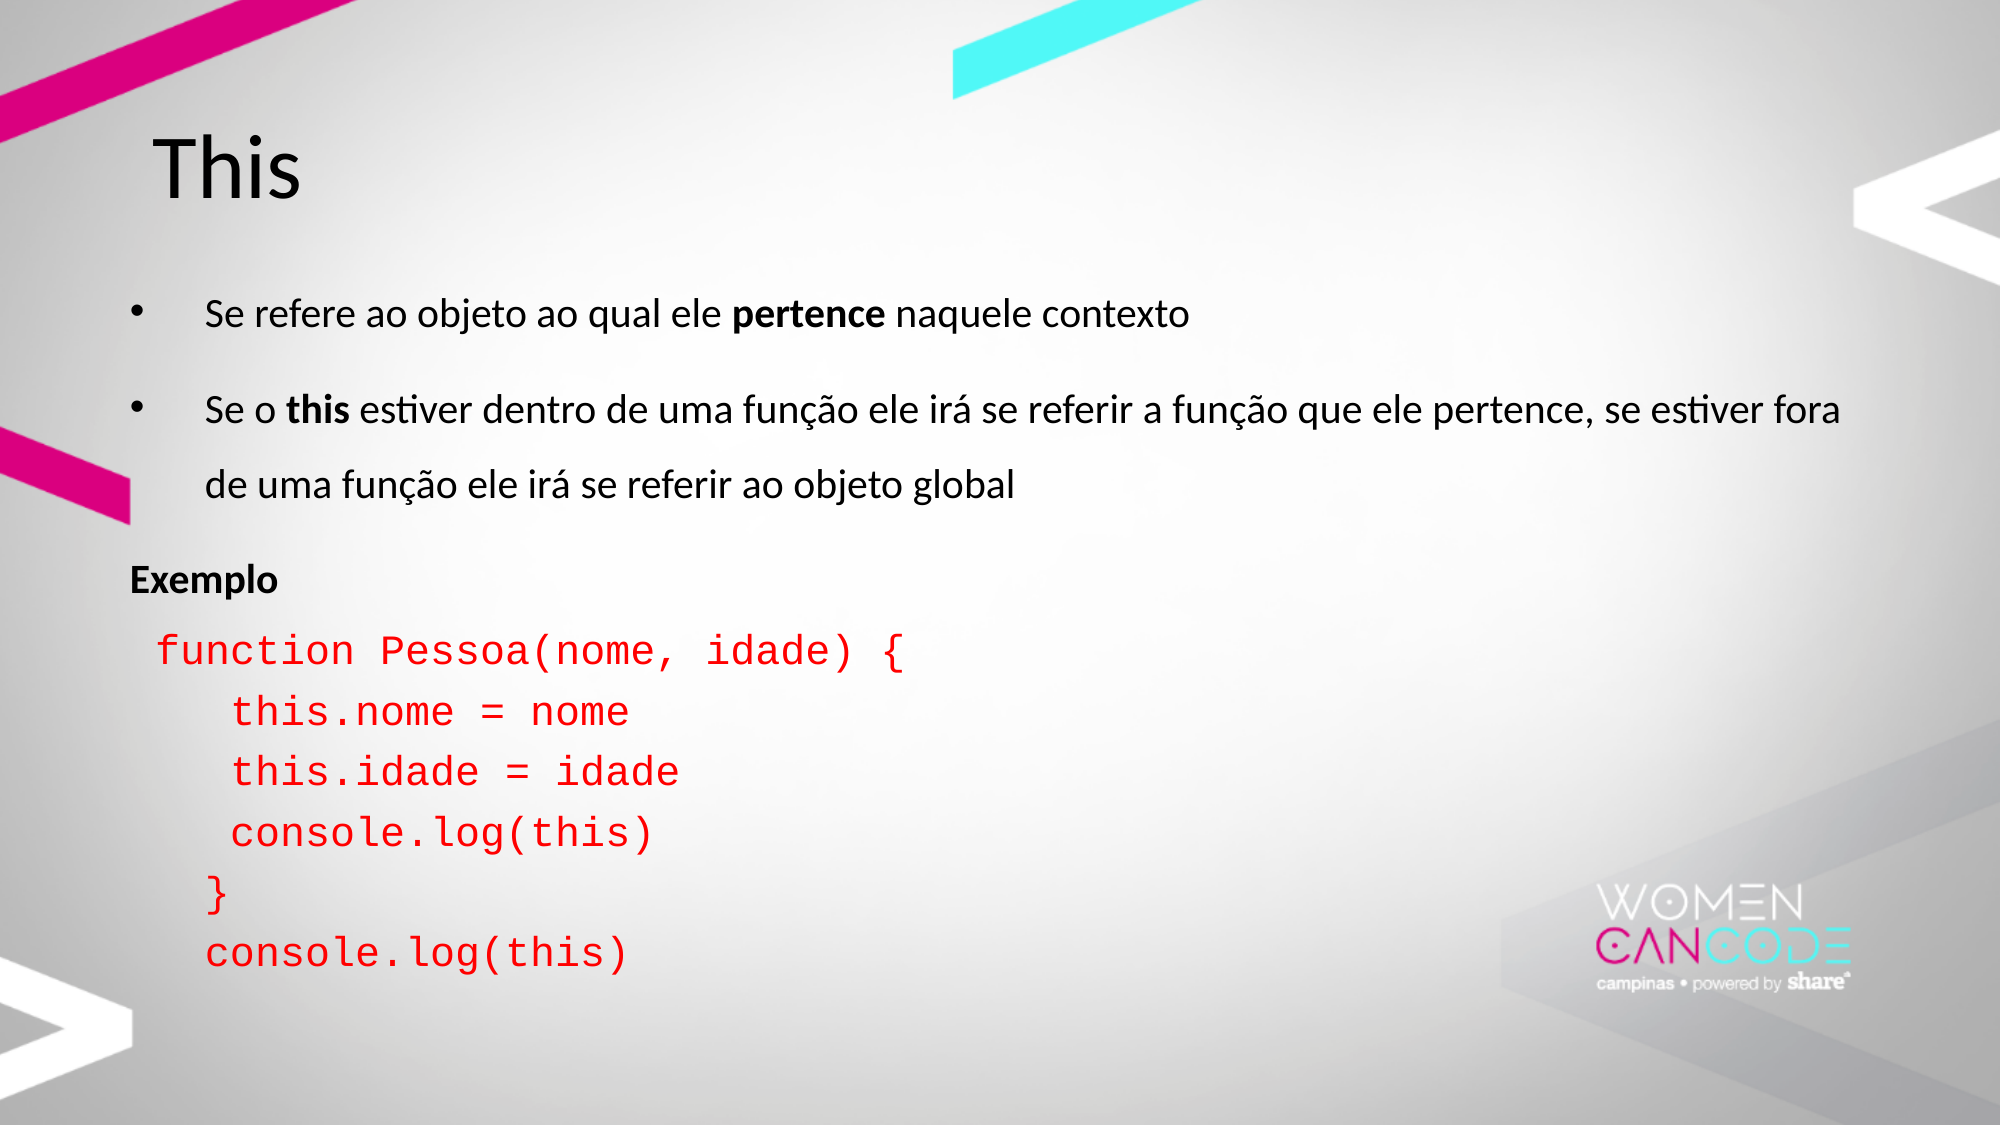

# This
Se refere ao objeto ao qual ele pertence naquele contexto
Se o this estiver dentro de uma função ele irá se referir a função que ele pertence, se estiver fora de uma função ele irá se referir ao objeto global
Exemplo
 function Pessoa(nome, idade) {
 this.nome = nome
 this.idade = idade
 console.log(this)
}
console.log(this)